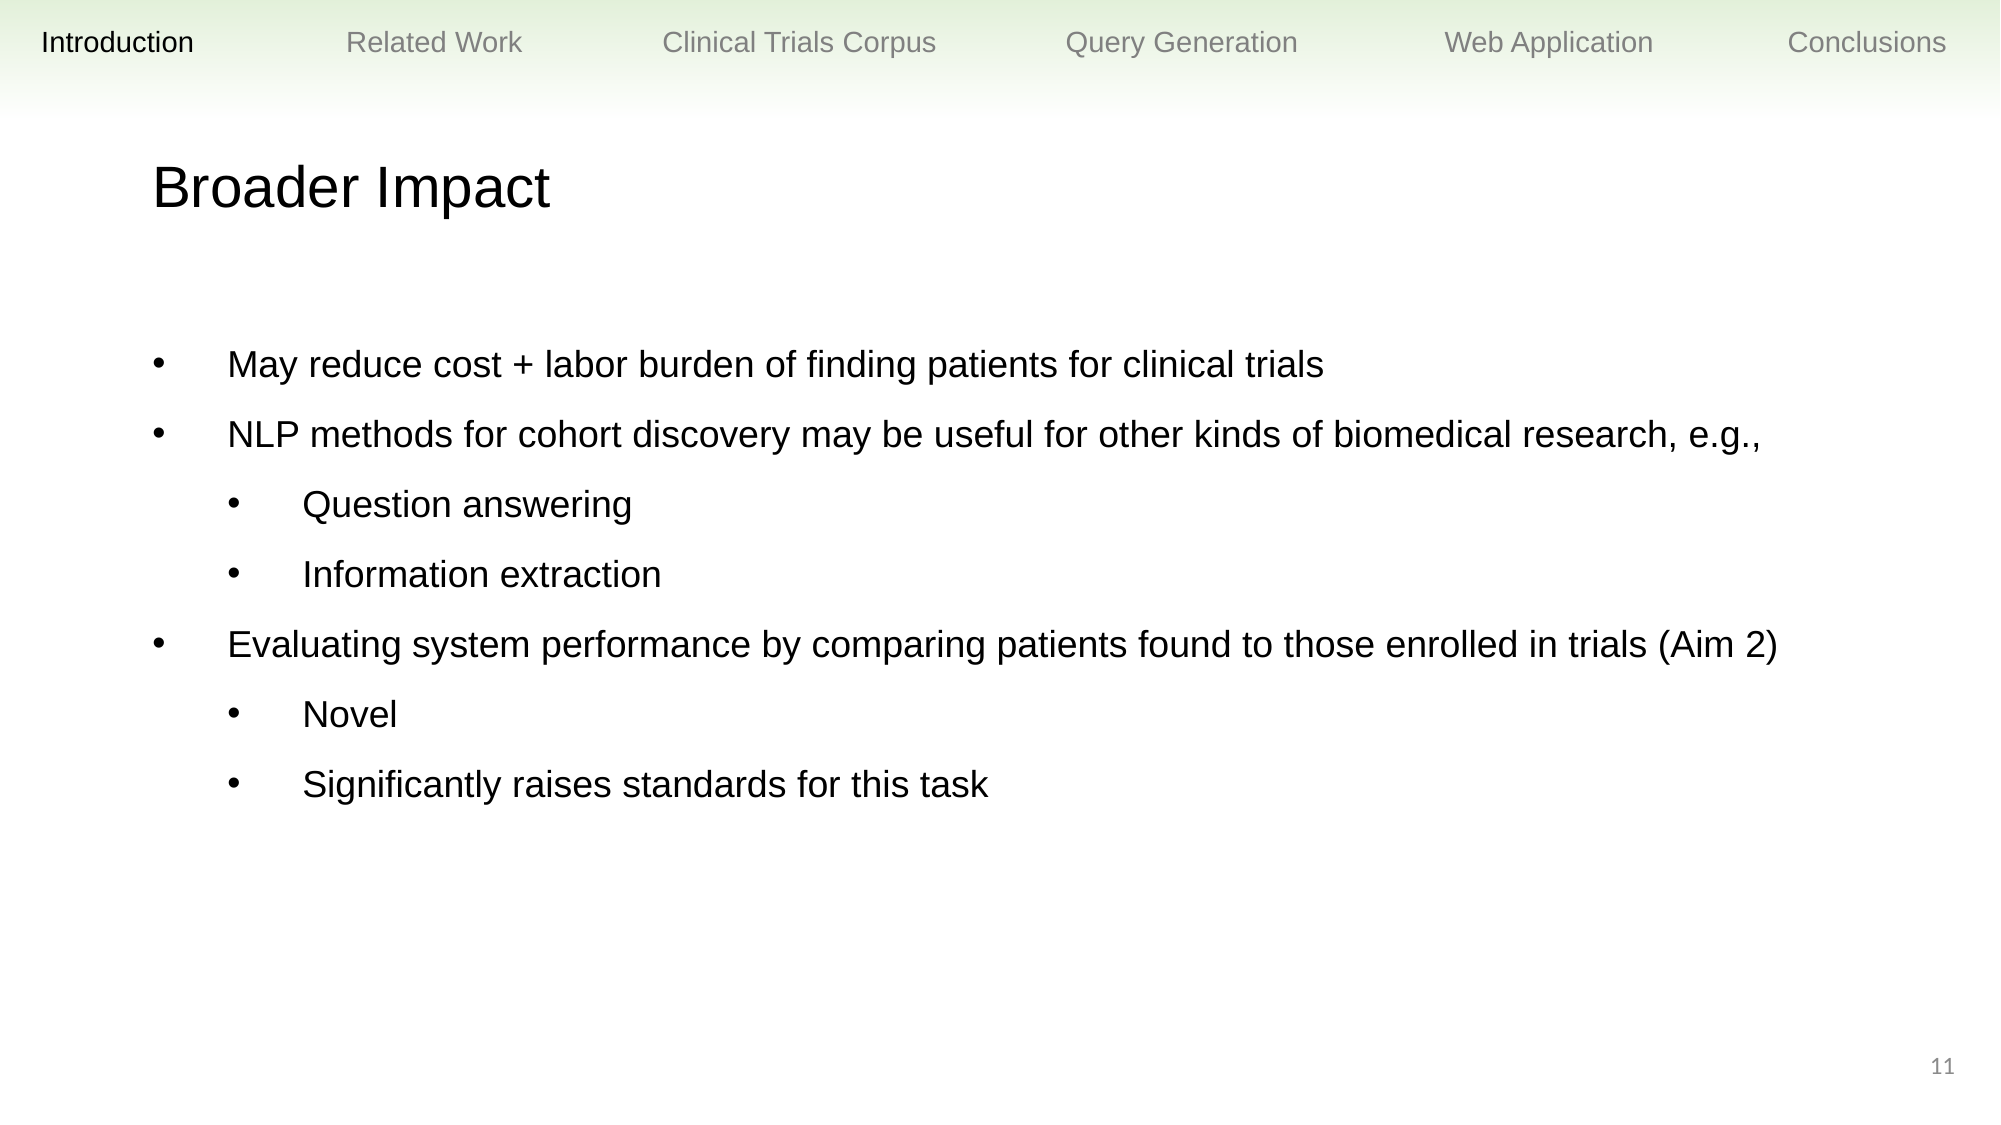

Related Work
Clinical Trials Corpus
Query Generation
Web Application
Conclusions
Introduction
Broader Impact
May reduce cost + labor burden of finding patients for clinical trials
NLP methods for cohort discovery may be useful for other kinds of biomedical research, e.g.,
Question answering
Information extraction
Evaluating system performance by comparing patients found to those enrolled in trials (Aim 2)
Novel
Significantly raises standards for this task
11